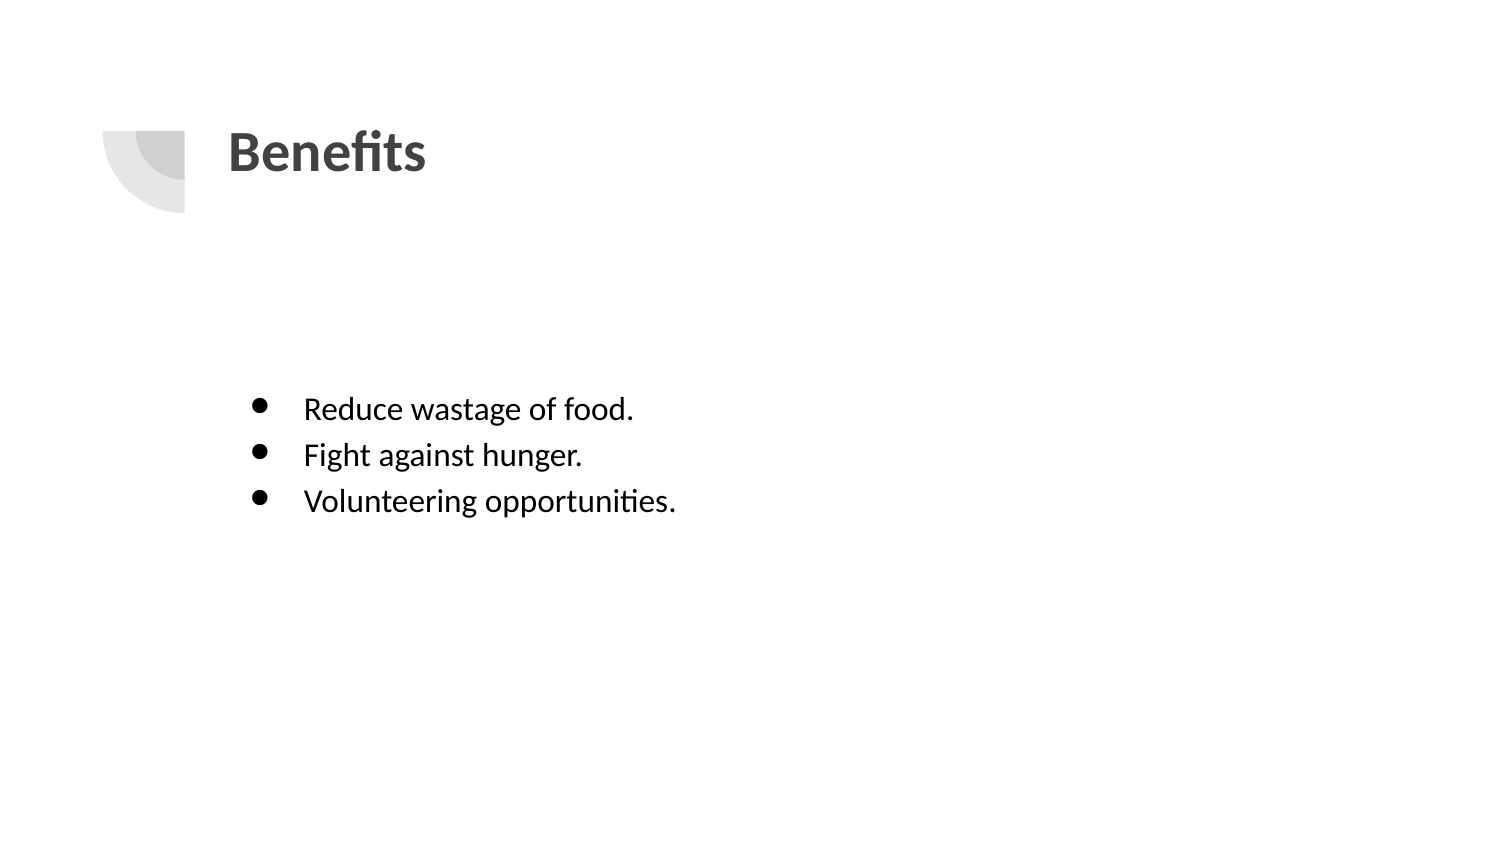

# Benefits

Reduce wastage of food.
Fight against hunger.
Volunteering opportunities.